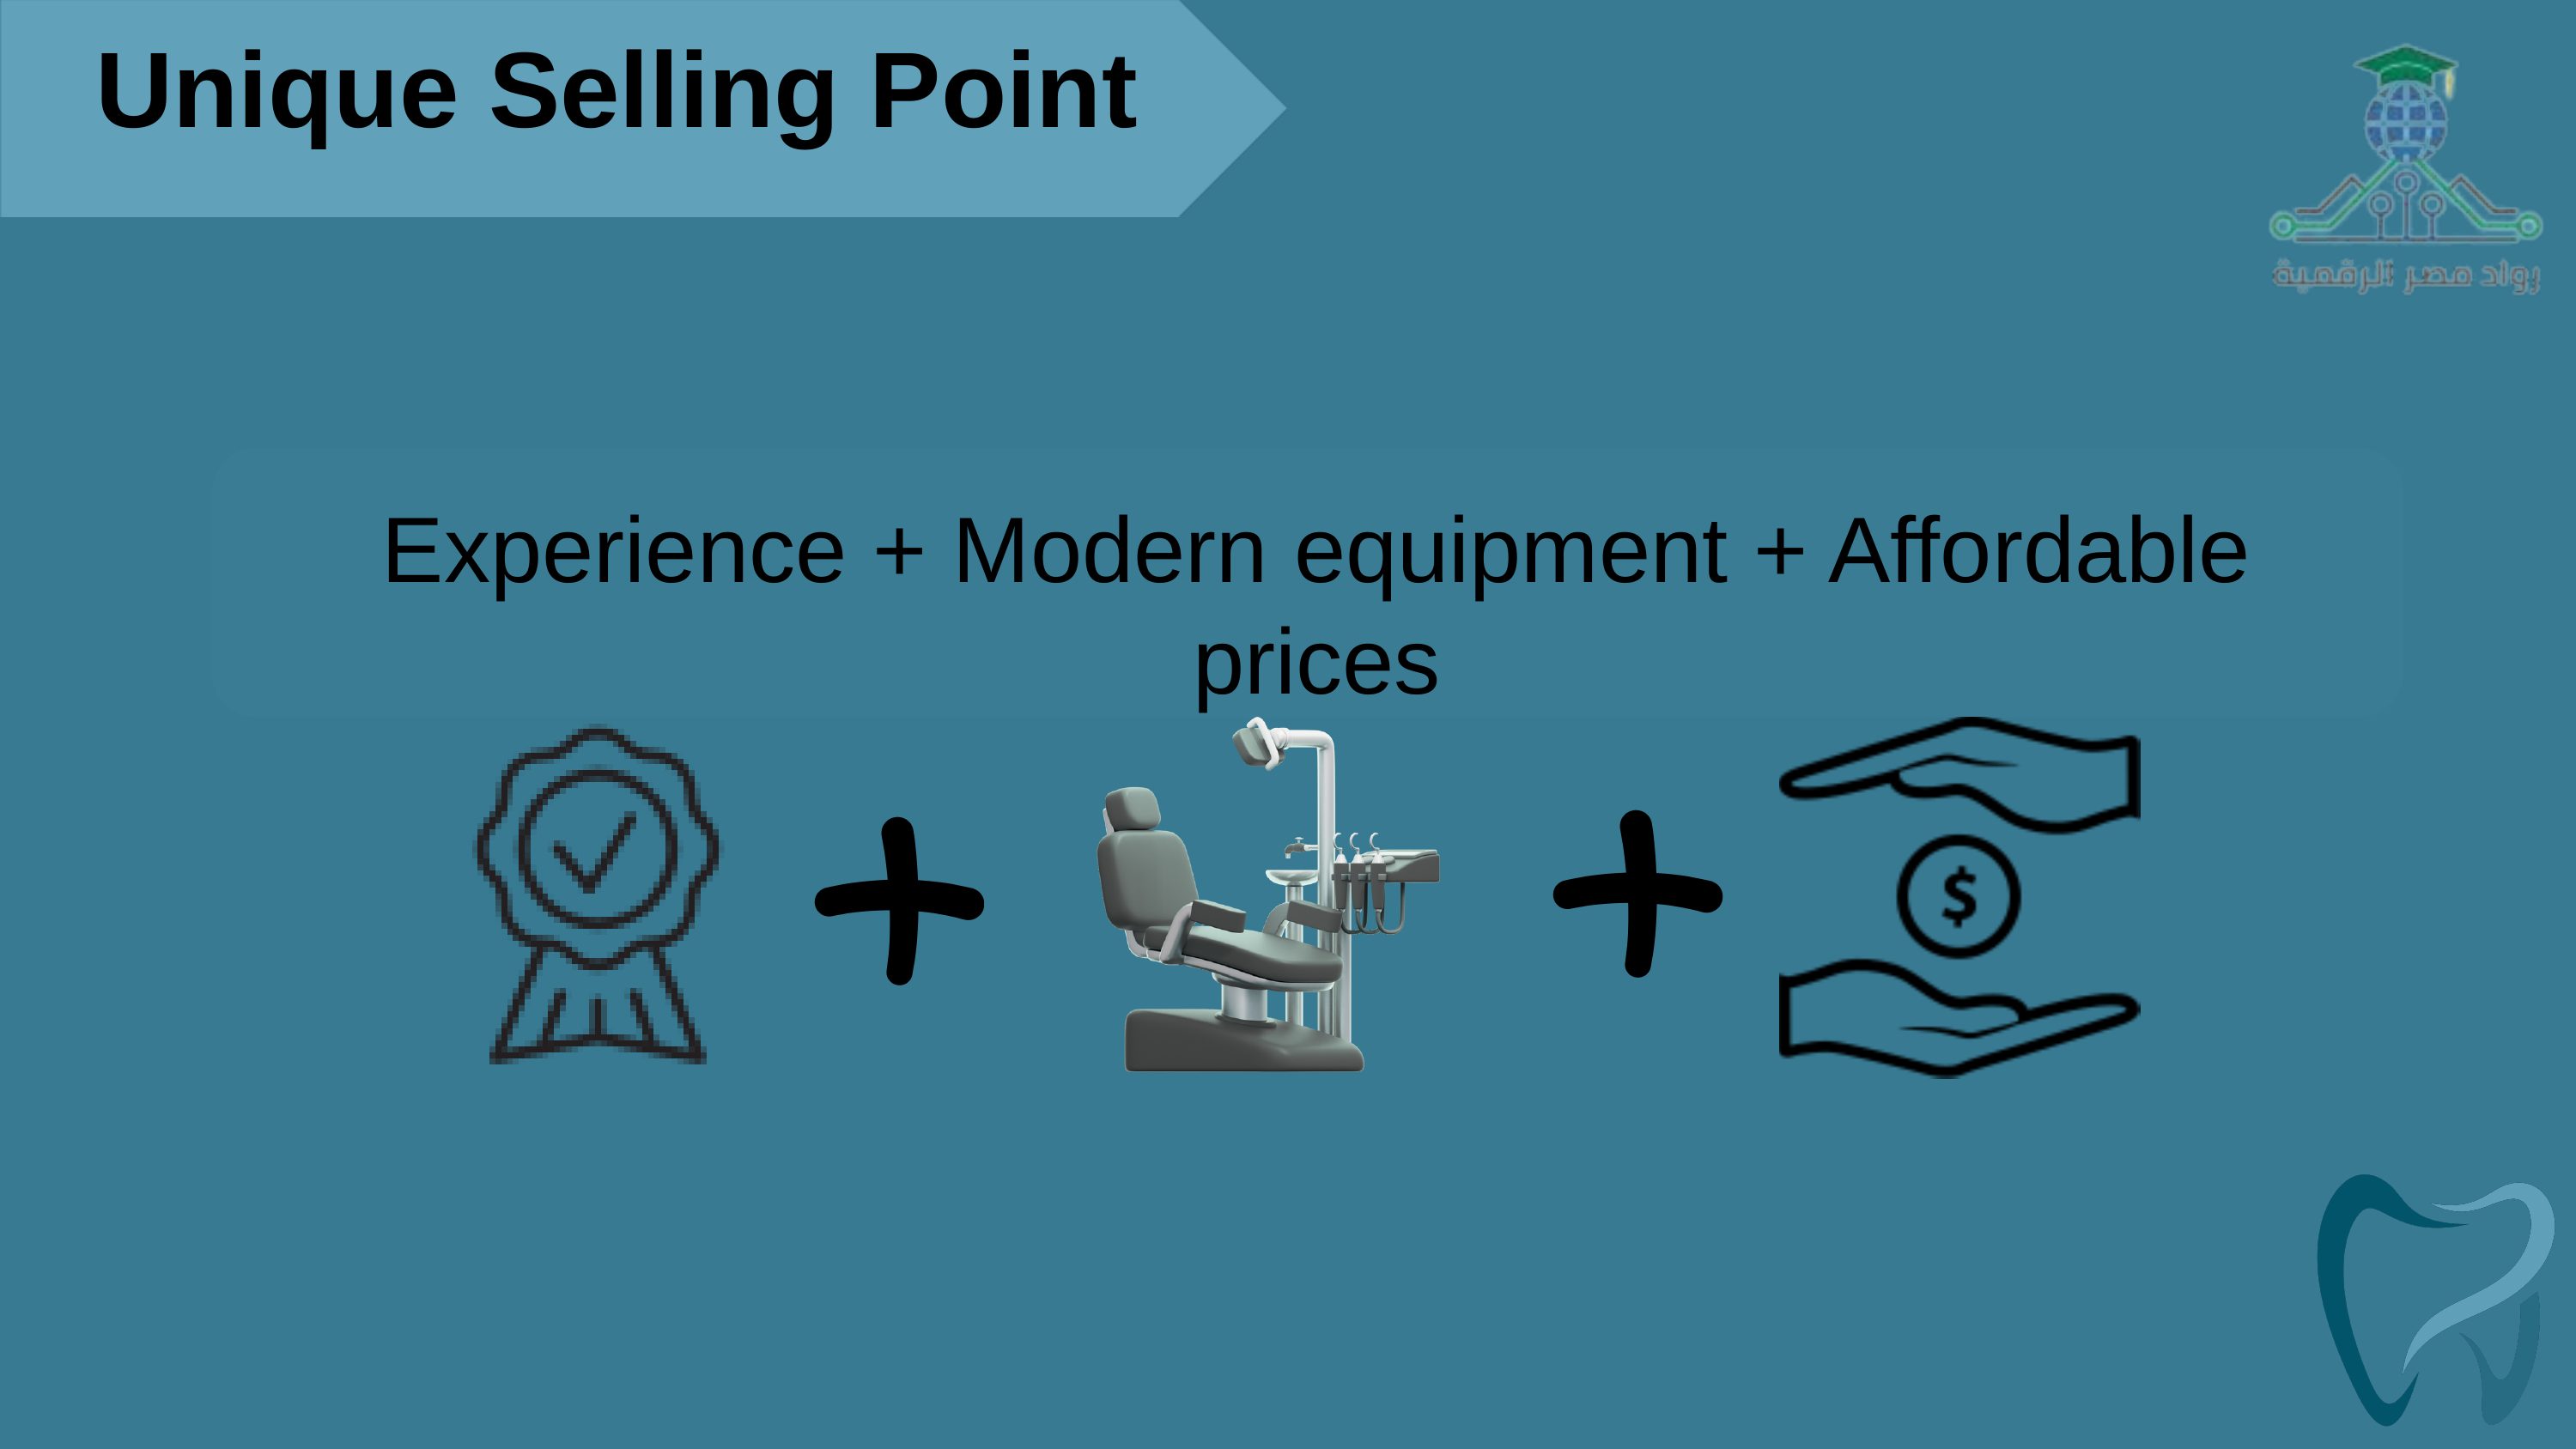

Unique Selling Point

Experience + Modern equipment + Affordable prices

22